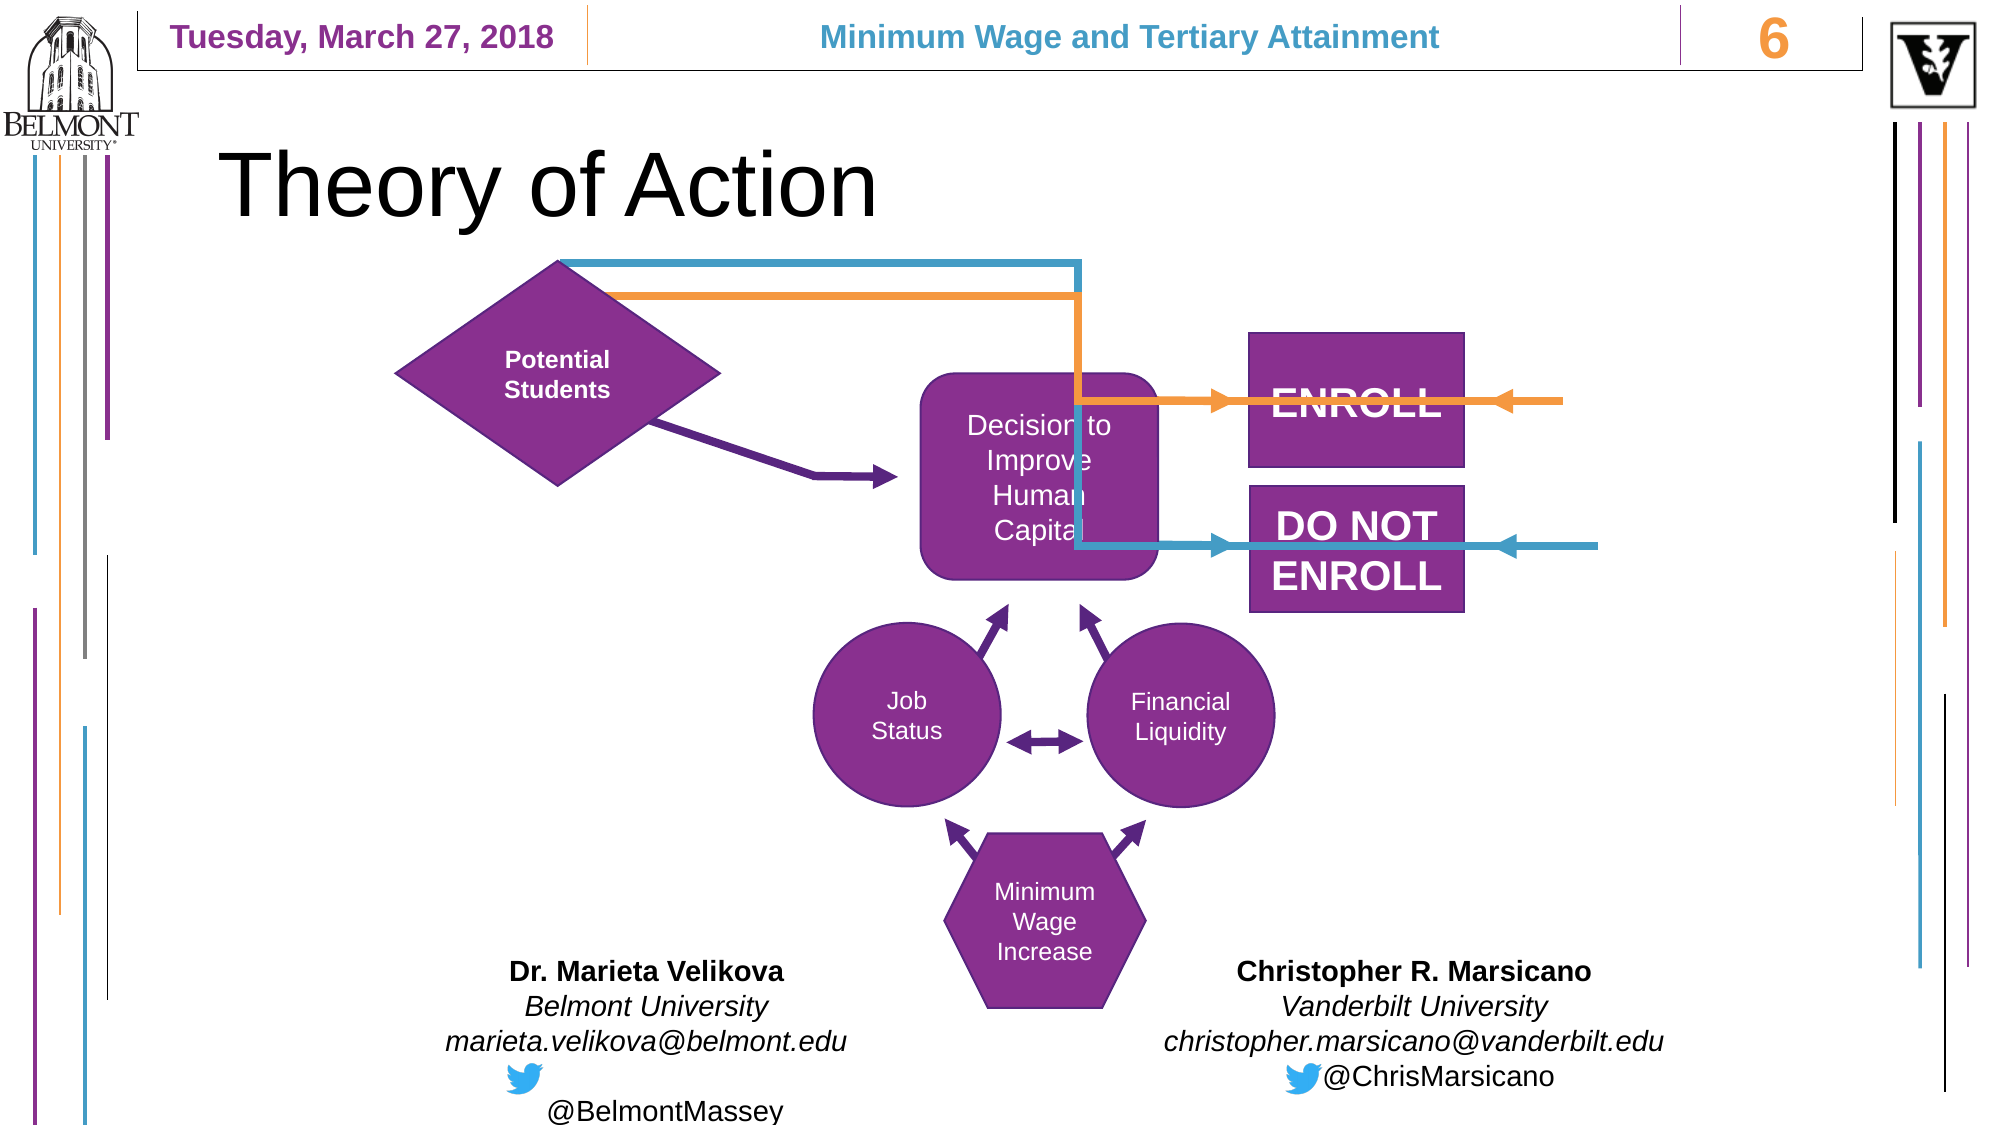

6
Minimum Wage and Tertiary Attainment
Tuesday, March 27, 2018

# Theory of Action
Potential Students
ENROLL
Decision to Improve
Human Capital
DO NOT ENROLL
Job Status
Financial Liquidity

Minimum Wage Increase